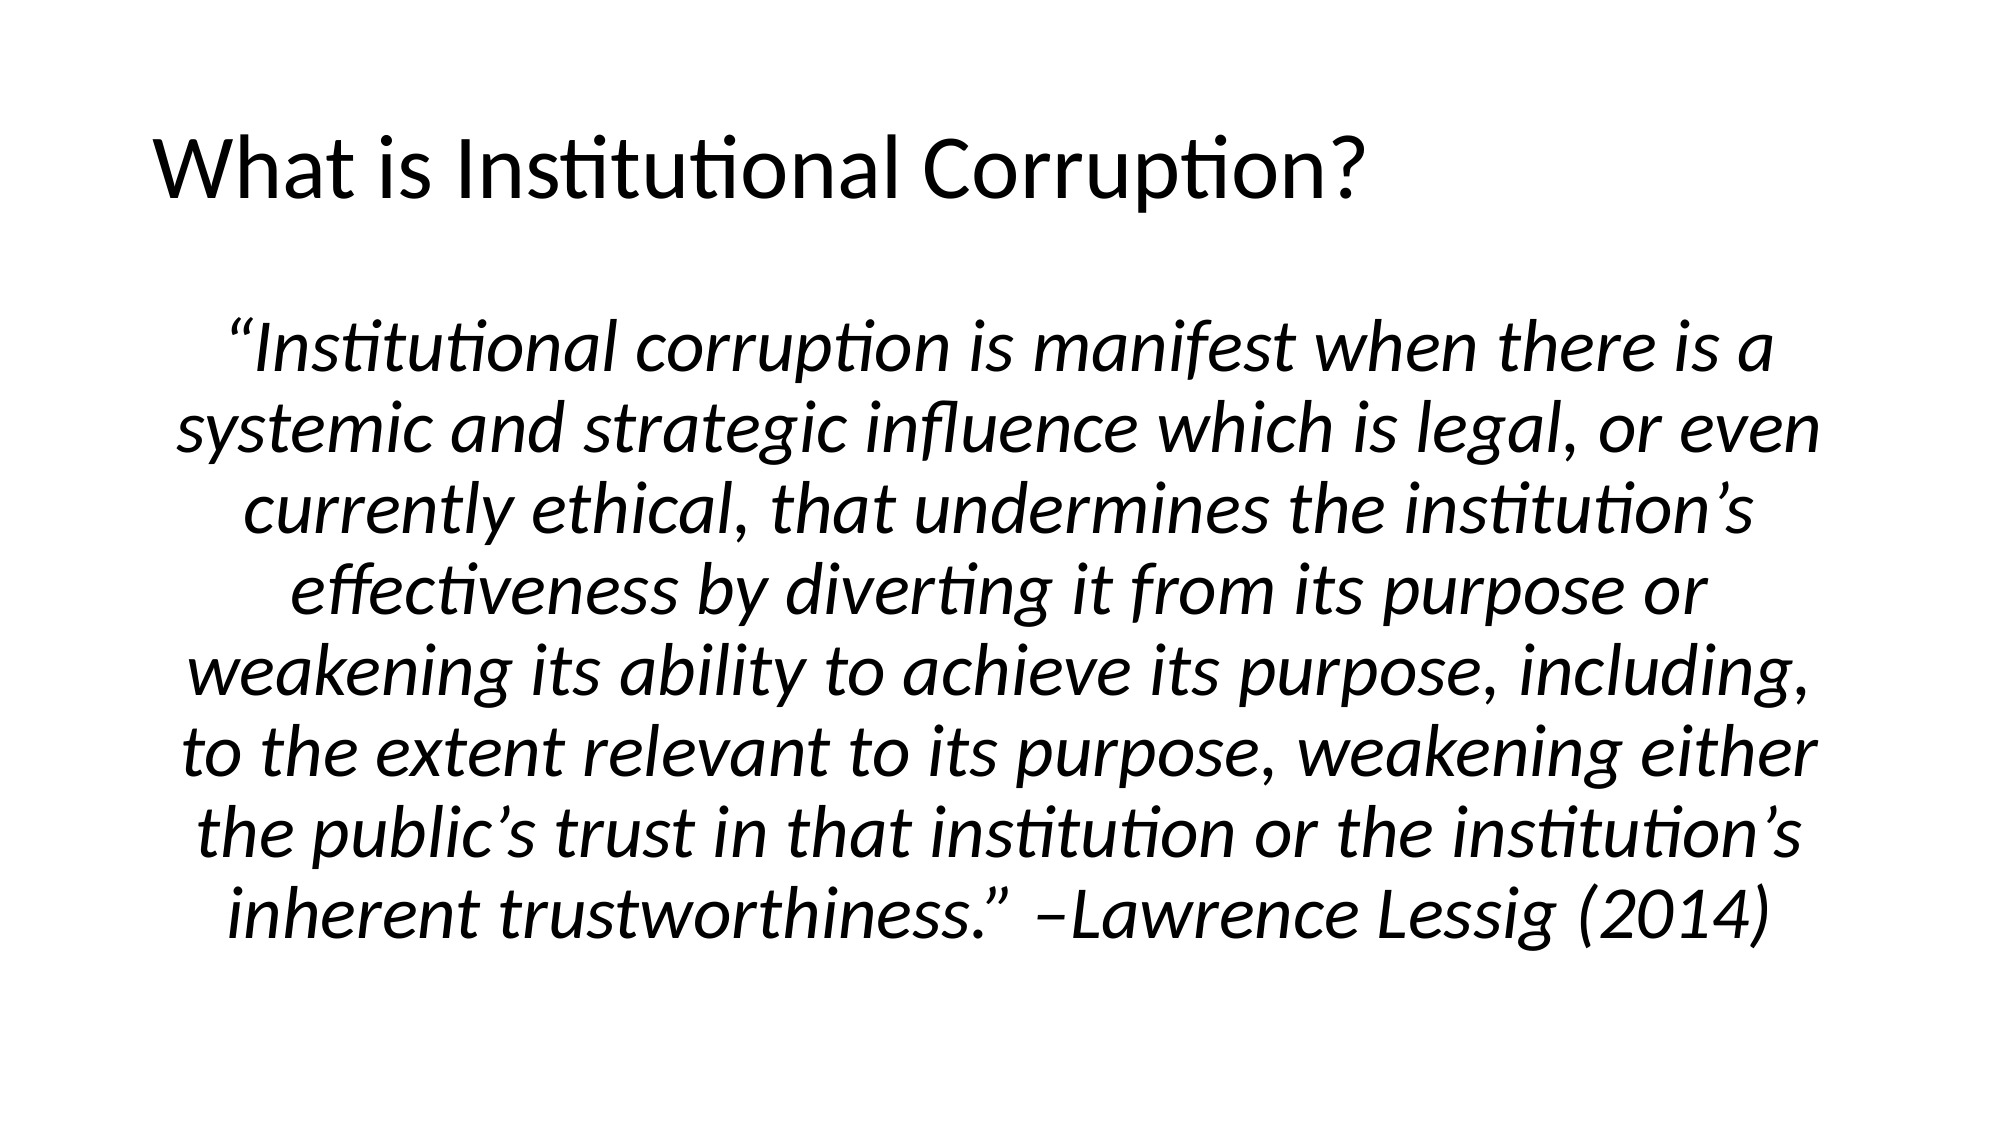

# What is Institutional Corruption?
“Institutional corruption is manifest when there is a systemic and strategic influence which is legal, or even currently ethical, that undermines the institution’s effectiveness by diverting it from its purpose or weakening its ability to achieve its purpose, including, to the extent relevant to its purpose, weakening either the public’s trust in that institution or the institution’s inherent trustworthiness.” –Lawrence Lessig (2014)